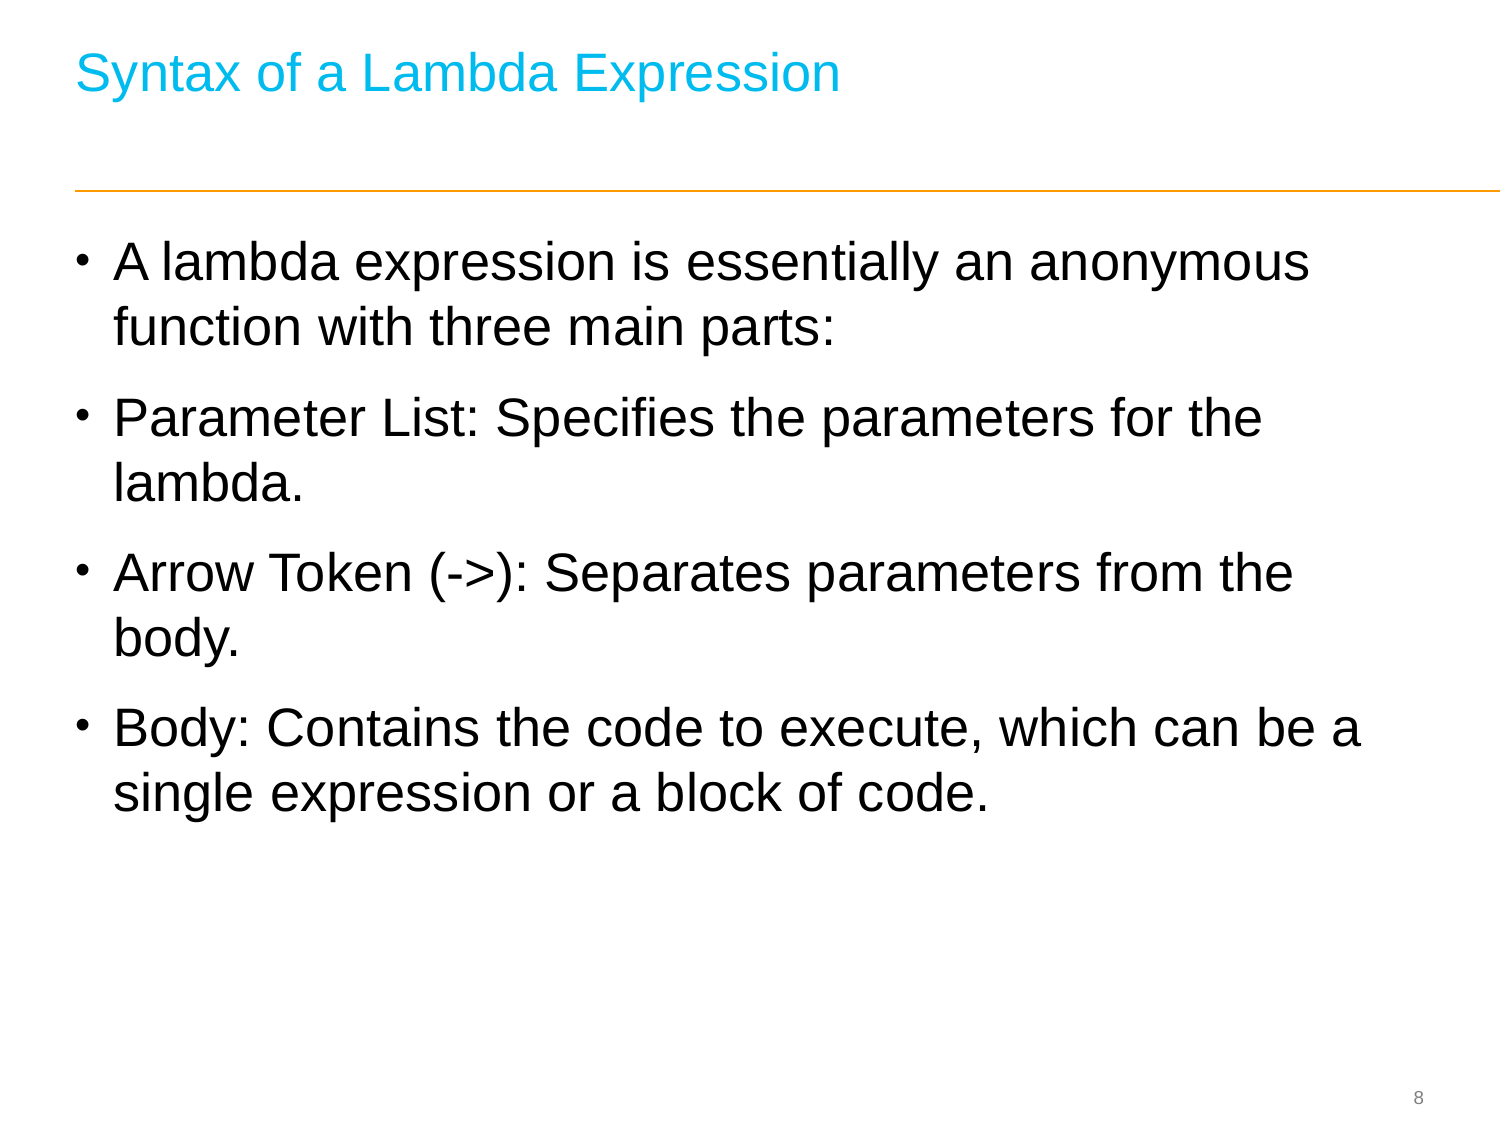

# Syntax of a Lambda Expression
A lambda expression is essentially an anonymous function with three main parts:
Parameter List: Specifies the parameters for the lambda.
Arrow Token (->): Separates parameters from the body.
Body: Contains the code to execute, which can be a single expression or a block of code.